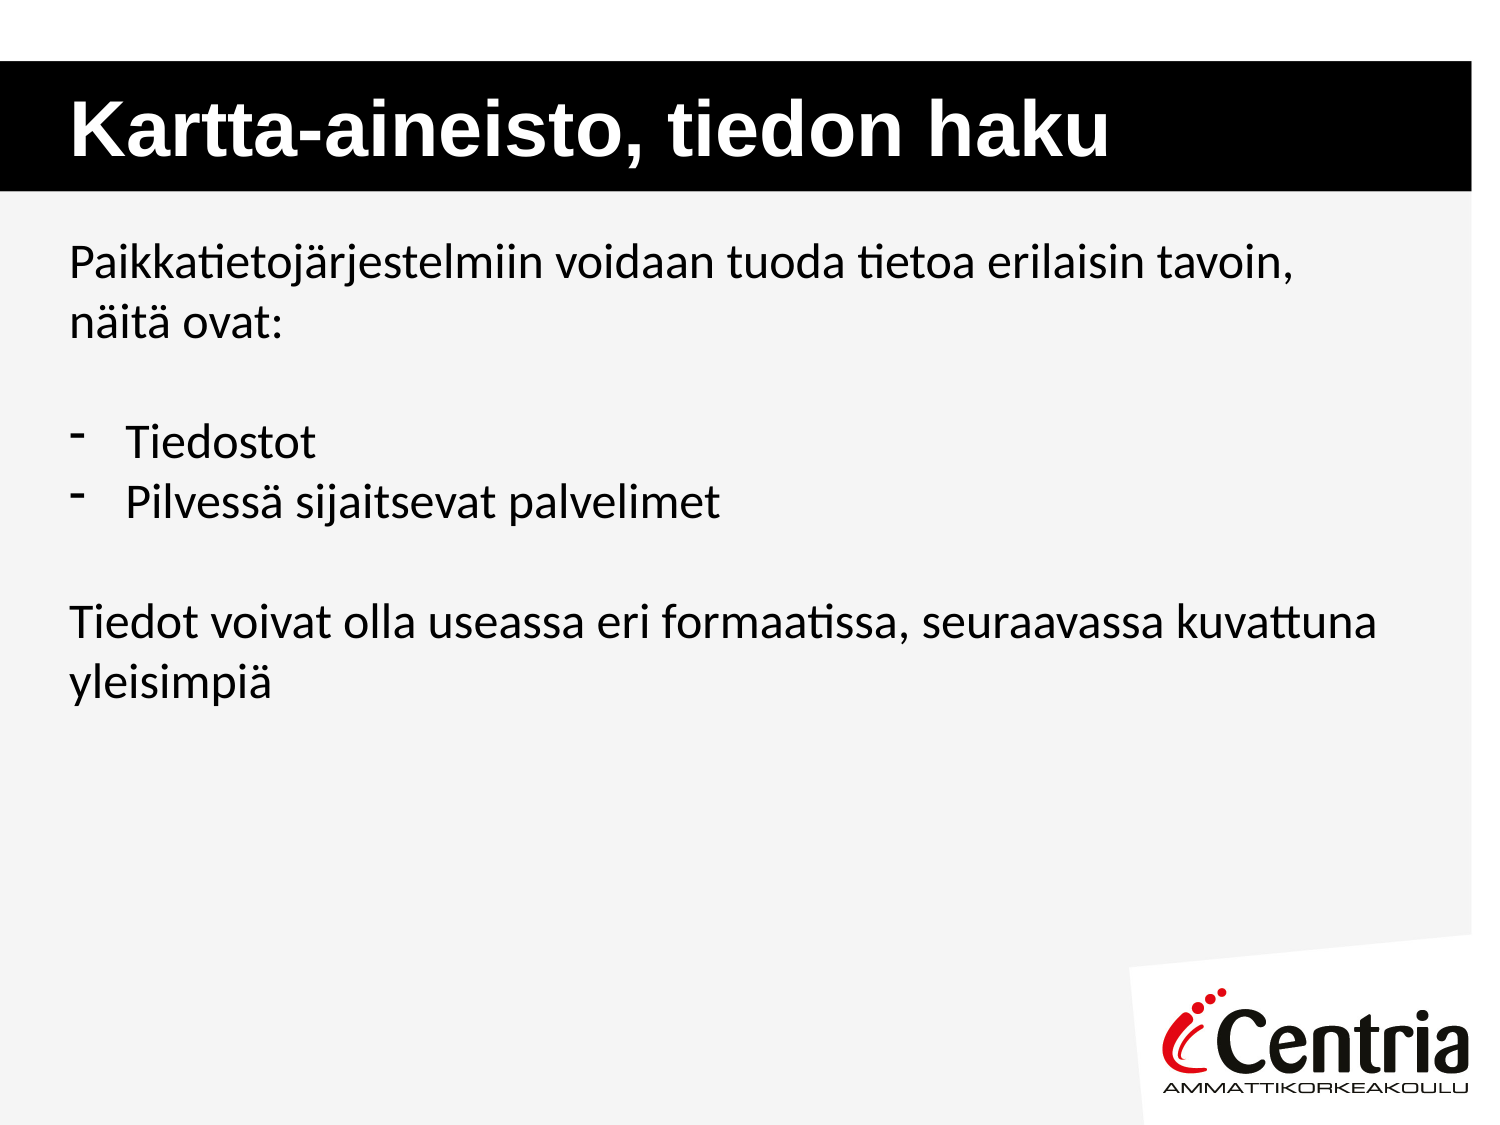

# Kartta-aineisto, tiedon haku
Paikkatietojärjestelmiin voidaan tuoda tietoa erilaisin tavoin, näitä ovat:

Tiedostot
Pilvessä sijaitsevat palvelimet

Tiedot voivat olla useassa eri formaatissa, seuraavassa kuvattuna yleisimpiä